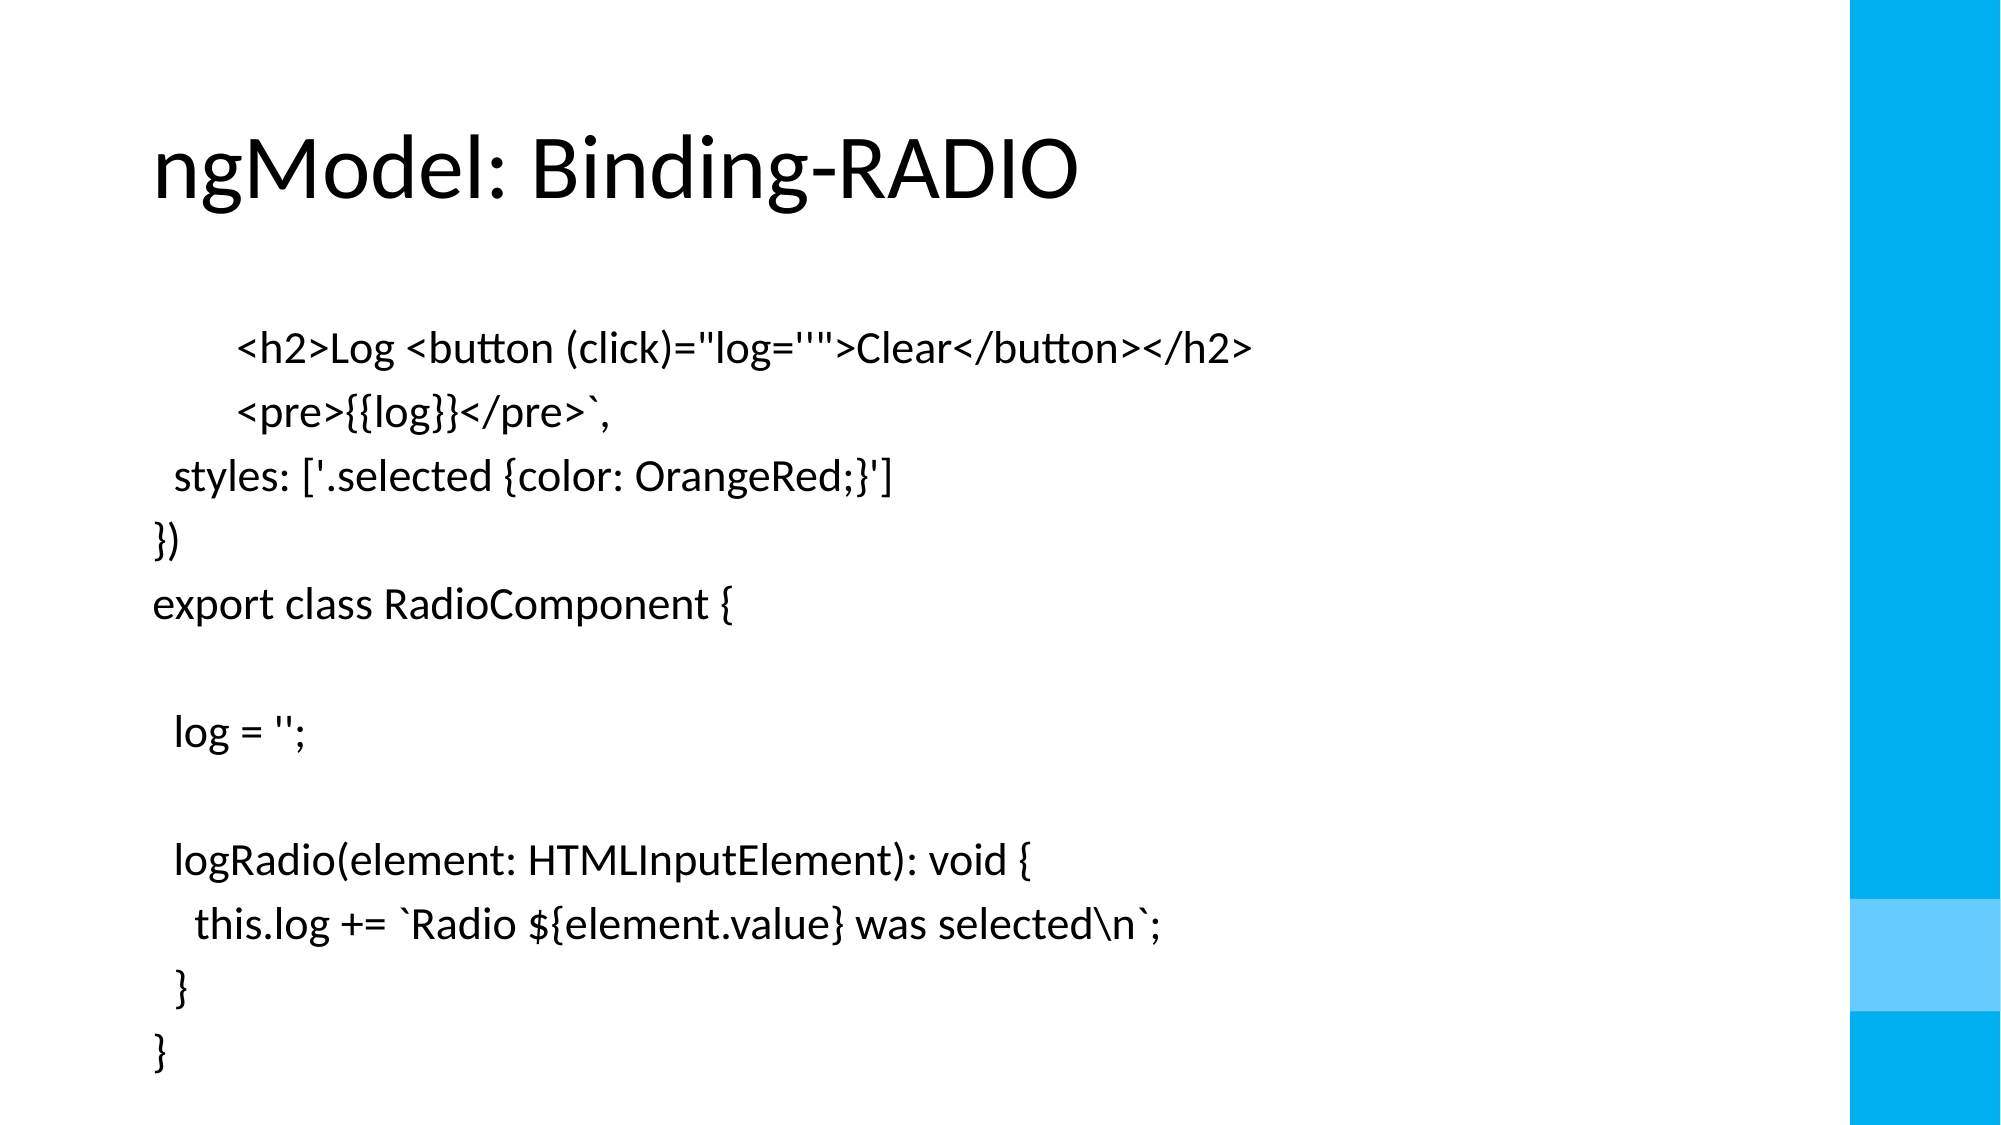

# ngModel: Binding-RADIO

        <h2>Log <button (click)="log=''">Clear</button></h2>
        <pre>{{log}}</pre>`,
  styles: ['.selected {color: OrangeRed;}']
})
export class RadioComponent {

  log = '';

  logRadio(element: HTMLInputElement): void {
    this.log += `Radio ${element.value} was selected\n`;
  }
}